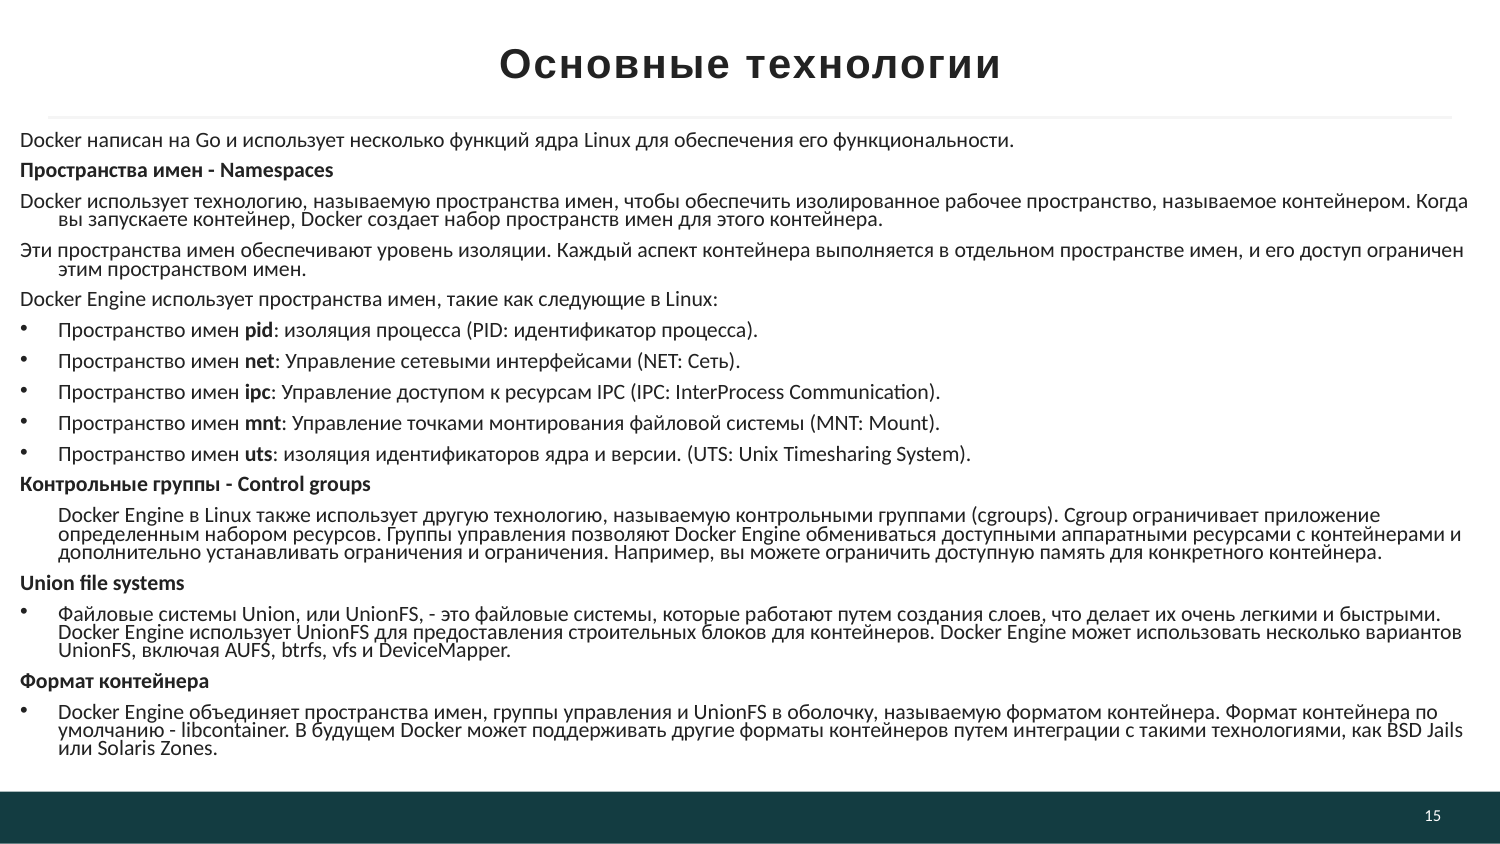

# Основные технологии
Docker написан на Go и использует несколько функций ядра Linux для обеспечения его функциональности.
Пространства имен - Namespaces
Docker использует технологию, называемую пространства имен, чтобы обеспечить изолированное рабочее пространство, называемое контейнером. Когда вы запускаете контейнер, Docker создает набор пространств имен для этого контейнера.
Эти пространства имен обеспечивают уровень изоляции. Каждый аспект контейнера выполняется в отдельном пространстве имен, и его доступ ограничен этим пространством имен.
Docker Engine использует пространства имен, такие как следующие в Linux:
Пространство имен pid: изоляция процесса (PID: идентификатор процесса).
Пространство имен net: Управление сетевыми интерфейсами (NET: Сеть).
Пространство имен ipc: Управление доступом к ресурсам IPC (IPC: InterProcess Communication).
Пространство имен mnt: Управление точками монтирования файловой системы (MNT: Mount).
Пространство имен uts: изоляция идентификаторов ядра и версии. (UTS: Unix Timesharing System).
Контрольные группы - Control groups
	Docker Engine в Linux также использует другую технологию, называемую контрольными группами (cgroups). Cgroup ограничивает приложение определенным набором ресурсов. Группы управления позволяют Docker Engine обмениваться доступными аппаратными ресурсами с контейнерами и дополнительно устанавливать ограничения и ограничения. Например, вы можете ограничить доступную память для конкретного контейнера.
Union file systems
Файловые системы Union, или UnionFS, - это файловые системы, которые работают путем создания слоев, что делает их очень легкими и быстрыми. Docker Engine использует UnionFS для предоставления строительных блоков для контейнеров. Docker Engine может использовать несколько вариантов UnionFS, включая AUFS, btrfs, vfs и DeviceMapper.
Формат контейнера
Docker Engine объединяет пространства имен, группы управления и UnionFS в оболочку, называемую форматом контейнера. Формат контейнера по умолчанию - libcontainer. В будущем Docker может поддерживать другие форматы контейнеров путем интеграции с такими технологиями, как BSD Jails или Solaris Zones.
15